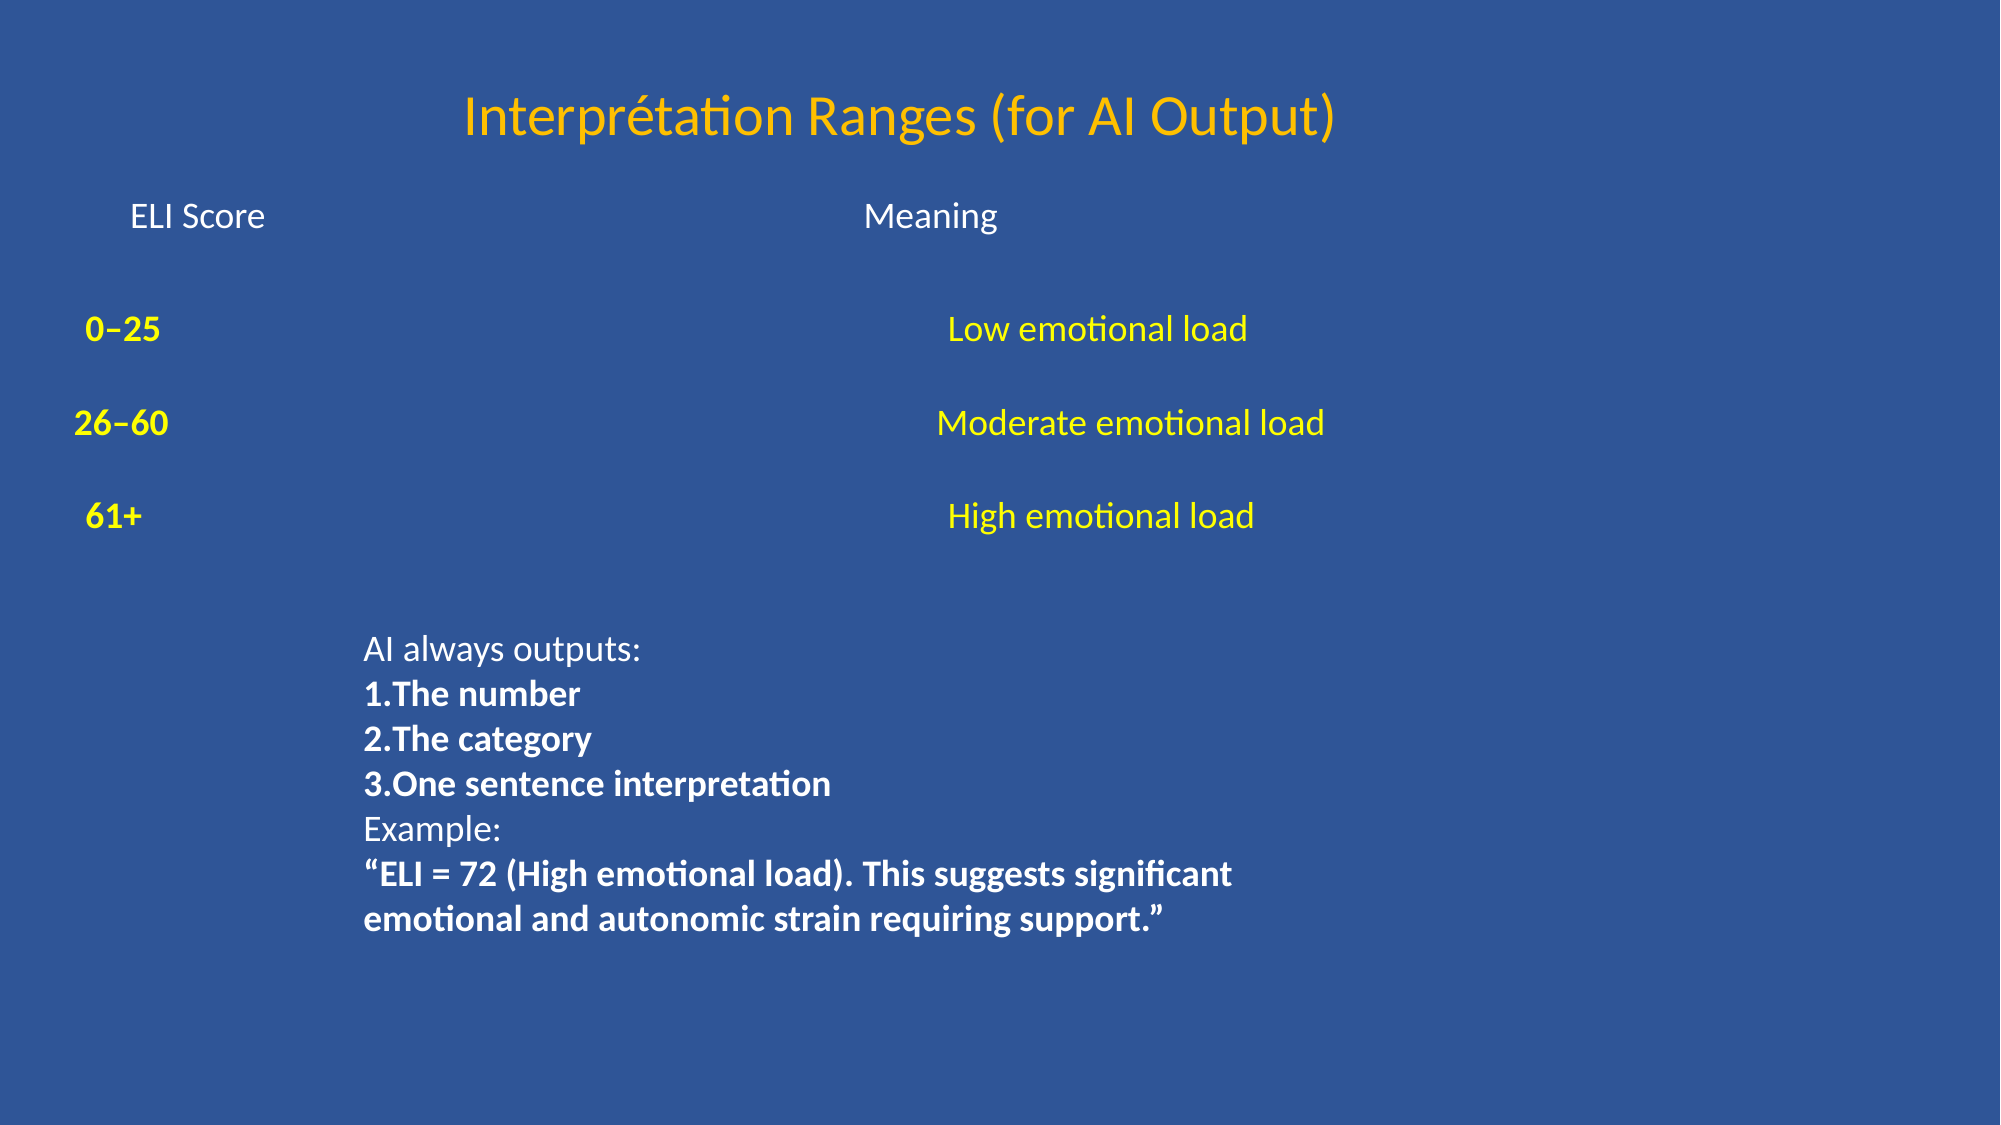

Interprétation Ranges (for AI Output)
| ELI Score | Meaning |
| --- | --- |
| 0–25 | Low emotional load |
| --- | --- |
| 26–60 | Moderate emotional load |
| --- | --- |
| 61+ | High emotional load |
| --- | --- |
AI always outputs:
The number
The category
One sentence interpretation
Example:
“ELI = 72 (High emotional load). This suggests significant emotional and autonomic strain requiring support.”